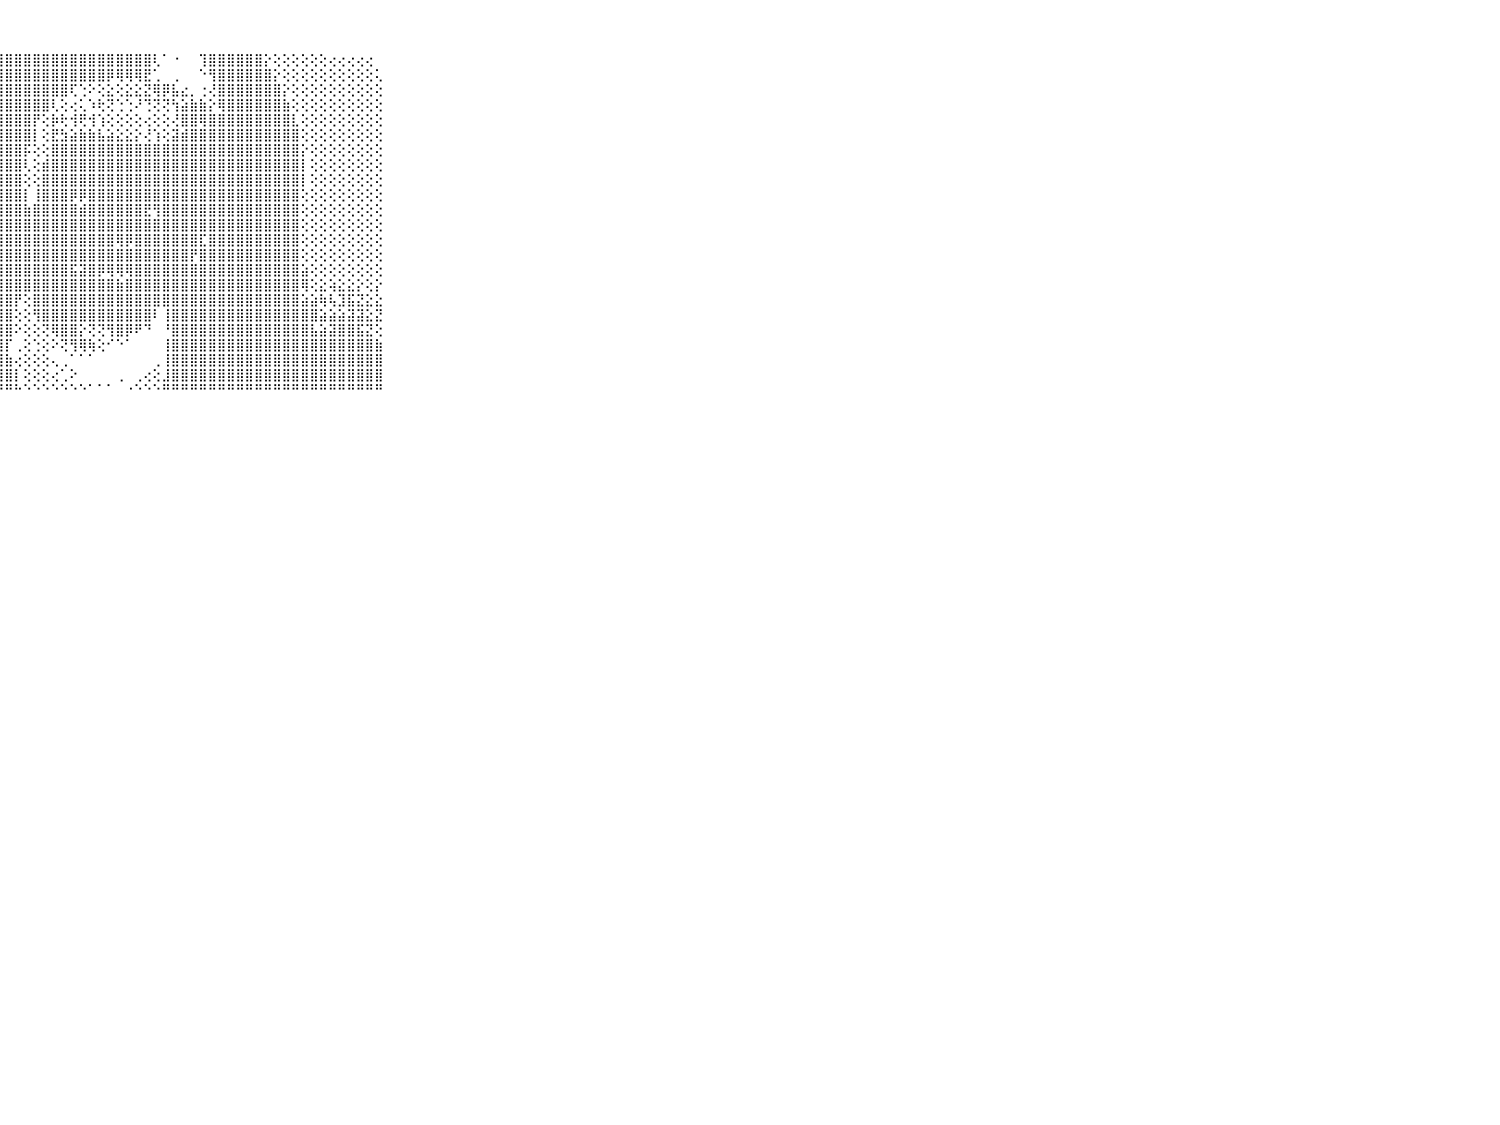

⠀⠀⠀⠀⠀⠀⠀⠀⠀⠀⠀⣿⣿⣿⣿⣿⣿⣿⣿⣿⣿⣿⣿⣿⣿⣿⣿⣿⣿⣿⣿⣿⣿⣿⣿⣿⣿⣿⣿⣿⣿⣿⣿⣿⢇⠁⠐⠀⠀⢹⣿⣿⣿⣿⣿⣿⡕⢕⢕⢕⢕⢕⢕⢔⢔⢔⢔⢔⠀⠀⠀⠀⠀⠀⠀⠀⠀⠀⠀⠀⠀
⠀⠀⠀⠀⠀⠀⠀⠀⠀⠀⠀⣿⣿⣿⣿⣿⣿⣿⣿⣿⣿⣿⣿⣿⣿⣿⣿⣿⣿⣿⣿⣿⣿⣿⣿⣿⣿⣿⣿⡿⢿⢿⢿⣟⢁⠀⢀⠀⠀⠑⢻⣿⣿⣿⣿⣿⣿⡕⢕⢕⢕⢕⢕⢕⢕⢕⢕⢕⢅⠀⠀⠀⠀⠀⠀⠀⠀⠀⠀⠀⠀
⠀⠀⠀⠀⠀⠀⠀⠀⠀⠀⠀⣿⣿⣿⣿⣿⣿⣿⣿⣿⣿⣿⣿⣿⣿⣿⣿⣿⣿⣿⣿⣿⣿⣿⣿⢏⢑⠕⢕⣕⢕⣕⣕⣝⢿⡿⣧⣔⡀⢐⢜⣿⣿⣿⣿⣿⣿⣿⡕⢕⢕⢕⢕⢕⢕⢕⢕⢕⢕⠀⠀⠀⠀⠀⠀⠀⠀⠀⠀⠀⠀
⠀⠀⠀⠀⠀⠀⠀⠀⠀⠀⠀⣿⣿⣿⣿⣿⣿⣿⣿⣿⣿⣿⣿⣿⣿⣿⣿⣿⣿⣿⣿⣿⣿⢇⢕⢔⢅⠱⢗⢝⢑⢑⠜⢙⢝⢝⢳⣵⣷⣷⡕⢿⣿⣿⣿⣿⣿⣿⣷⢕⢕⢕⢕⢕⢕⢕⢕⢕⢕⠀⠀⠀⠀⠀⠀⠀⠀⠀⠀⠀⠀
⠀⠀⠀⠀⠀⠀⠀⠀⠀⠀⠀⣿⣿⣿⣿⣿⣿⣿⣿⣿⣿⣿⣿⣿⣿⣿⣿⣿⣿⣿⣿⡟⢕⡷⢗⢺⢟⢺⢱⢕⢕⢕⢕⢔⢕⢕⢜⣿⣿⢿⣿⣿⣿⣿⣿⣿⣿⣿⣿⣇⢕⢕⢕⢕⢕⢕⢕⢕⢕⠀⠀⠀⠀⠀⠀⠀⠀⠀⠀⠀⠀
⠀⠀⠀⠀⠀⠀⠀⠀⠀⠀⠀⣿⣿⣿⣿⣿⣿⣿⣿⣿⣿⣿⣿⣿⣿⣿⣿⣿⣿⣿⣿⡇⢕⣟⣳⣵⣷⣷⣧⣵⣕⣕⡕⢜⢱⢕⣽⣾⣿⣿⣿⣿⣿⣿⣿⣿⣿⣿⣿⣿⢕⢕⢕⢕⢕⢕⢕⢕⢕⠀⠀⠀⠀⠀⠀⠀⠀⠀⠀⠀⠀
⠀⠀⠀⠀⠀⠀⠀⠀⠀⠀⠀⣿⣿⣿⣿⣿⣿⣿⣿⣿⣿⣿⣿⣿⣿⣿⣿⣿⣿⣿⡯⢕⢕⣿⣿⣿⣿⣿⣿⣿⣿⣿⣿⣿⣿⣿⣿⣿⣿⣿⣿⣿⣿⣿⣿⣿⣿⣿⣿⣿⡕⢕⢕⢕⢕⢕⢕⢕⢕⠀⠀⠀⠀⠀⠀⠀⠀⠀⠀⠀⠀
⠀⠀⠀⠀⠀⠀⠀⠀⠀⠀⠀⣿⣿⣿⣿⣿⣿⣿⣿⣿⣿⣿⣿⣿⣿⣿⣿⣿⣿⣿⢇⢕⣾⣿⣿⣿⣿⣿⣿⣿⣿⣿⣿⣿⣿⣿⣿⣿⣿⣿⣿⣿⣿⣿⣿⣿⣿⣿⣿⣿⡇⢕⢕⢕⢕⢕⢕⢕⢕⠀⠀⠀⠀⠀⠀⠀⠀⠀⠀⠀⠀
⠀⠀⠀⠀⠀⠀⠀⠀⠀⠀⠀⣿⣿⣿⣿⣿⣿⣿⣿⣿⣿⣿⣿⣿⣿⣿⣿⣿⣿⣿⢕⢕⣿⣿⣿⣿⣿⣿⣿⣿⣿⣿⣿⣿⣿⣿⣿⣿⣿⣿⣿⣿⣿⣿⣿⣿⣿⣿⣿⣿⡇⢕⢕⢕⢕⢕⢕⢕⢕⠀⠀⠀⠀⠀⠀⠀⠀⠀⠀⠀⠀
⠀⠀⠀⠀⠀⠀⠀⠀⠀⠀⠀⣿⣿⣿⣿⣿⣿⣿⣿⣿⣿⣿⣿⣿⣿⣿⣿⣿⣿⣿⡇⢸⣿⣿⣿⡿⡿⣿⣿⣿⣿⣿⣿⣿⣿⣿⣿⣿⣿⣿⣿⣿⣿⣿⣿⣿⣿⣿⣿⣿⢕⢕⢕⢕⢕⢕⢕⢕⢕⠀⠀⠀⠀⠀⠀⠀⠀⠀⠀⠀⠀
⠀⠀⠀⠀⠀⠀⠀⠀⠀⠀⠀⣿⣿⣿⣿⣿⣿⣿⣿⣿⣿⣿⣿⣿⣿⣿⣿⣿⣿⣿⣷⣿⣿⣿⣿⣿⣾⣿⣿⣿⣿⣿⣿⣟⢻⣿⣿⣿⣿⣿⣿⣿⣿⣿⣿⣿⣿⣿⣿⣿⢕⢕⢕⢕⢕⢕⢕⢕⢕⠀⠀⠀⠀⠀⠀⠀⠀⠀⠀⠀⠀
⠀⠀⠀⠀⠀⠀⠀⠀⠀⠀⠀⣿⣿⣿⣿⣿⣿⣿⣿⣿⣿⣿⣿⣿⣿⣿⣿⣿⣿⣿⣿⣿⣿⣿⣿⣿⣿⣿⣿⣿⣿⣿⣿⣿⣿⣿⣿⣿⣿⣿⣿⣿⣿⣿⣿⣿⣿⣿⣿⣿⢕⢕⢕⢕⢕⢕⢕⢕⢕⠀⠀⠀⠀⠀⠀⠀⠀⠀⠀⠀⠀
⠀⠀⠀⠀⠀⠀⠀⠀⠀⠀⠀⣿⣿⣿⣿⣿⣿⣿⣿⣿⣿⣿⣿⣿⣿⣿⣿⣿⣿⣿⣿⣿⣿⣿⣿⣿⣿⣿⣿⣿⢿⡿⣿⣿⣿⣿⣿⣿⣿⣏⣿⣿⣿⣿⣿⣿⣿⣿⣿⣿⢕⢕⢕⢕⢕⢕⢕⢕⢕⠀⠀⠀⠀⠀⠀⠀⠀⠀⠀⠀⠀
⠀⠀⠀⠀⠀⠀⠀⠀⠀⠀⠀⣿⣿⣿⣿⣿⣿⣿⣿⣿⣿⣿⣿⣿⣿⣿⣿⣿⣿⣿⣿⣿⣿⣿⣿⣿⣿⣿⣿⣿⣿⣿⣿⣿⣿⣿⣿⣿⡟⣿⣿⣿⣿⣿⣿⣿⣿⣿⣿⣿⢕⢕⢕⢕⢕⢕⢕⢕⢕⠀⠀⠀⠀⠀⠀⠀⠀⠀⠀⠀⠀
⠀⠀⠀⠀⠀⠀⠀⠀⠀⠀⠀⣿⣿⣿⣿⣿⣿⣿⣿⣿⣿⣿⣿⣿⣿⣿⣿⣿⣿⣿⣿⣿⣿⣿⣿⣯⣽⣿⡿⢿⢿⢿⣿⣿⣿⣿⣿⣿⣿⣿⣿⣿⣿⣿⣿⣿⣿⣿⣿⣿⣵⢕⢕⢕⢕⢕⢕⢕⢕⠀⠀⠀⠀⠀⠀⠀⠀⠀⠀⠀⠀
⠀⠀⠀⠀⠀⠀⠀⠀⠀⠀⠀⣿⣿⣿⣿⣿⣿⣿⣿⣿⣿⣿⣿⣿⣿⣿⣿⣿⣿⣿⣿⣿⣿⣿⣿⣿⣿⣿⣿⣿⣷⣿⣿⣿⣿⣿⣿⣿⣿⣿⣿⣿⣿⣿⣿⣿⣿⣿⣿⣿⢿⢕⣕⢵⣕⣕⡕⢕⡕⠀⠀⠀⠀⠀⠀⠀⠀⠀⠀⠀⠀
⠀⠀⠀⠀⠀⠀⠀⠀⠀⠀⠀⣿⣿⣿⣿⣿⣿⣿⣿⣿⣿⣿⣿⣿⣿⣿⣿⣿⣿⡟⢕⣿⣿⣿⣿⣿⣿⣿⣿⣿⣿⣿⣿⣿⣿⣿⣿⣿⣿⣿⣿⣿⣿⣿⣿⣿⣿⣿⣿⣿⣵⣵⢷⢧⣹⣯⣝⣕⣕⠀⠀⠀⠀⠀⠀⠀⠀⠀⠀⠀⠀
⠀⠀⠀⠀⠀⠀⠀⠀⠀⠀⠀⣿⣿⣿⣿⣿⣿⣿⣿⣿⣿⣿⣿⣿⣿⣿⣿⣿⣿⢕⢕⢻⣿⣿⣿⣿⣿⣿⣿⣿⣿⣿⣿⣿⠇⢸⣿⣿⣿⣿⣿⣿⣿⣿⣿⣿⣿⣿⣿⣿⣿⣿⣵⣵⣵⣽⣽⣕⣝⠀⠀⠀⠀⠀⠀⠀⠀⠀⠀⠀⠀
⠀⠀⠀⠀⠀⠀⠀⠀⠀⠀⠀⣿⣿⣿⣿⣿⣿⣿⣿⣿⣿⣿⣿⣿⣿⣿⣿⣿⣿⠕⢕⢕⢝⢿⣿⣿⡕⢝⢝⢻⣿⡿⠟⠙⠀⠘⣿⣿⣿⣿⣿⣿⣿⣿⣿⣿⣿⣿⣿⣿⣿⣧⣵⣽⣿⣿⣯⣝⢕⠀⠀⠀⠀⠀⠀⠀⠀⠀⠀⠀⠀
⠀⠀⠀⠀⠀⠀⠀⠀⠀⠀⠀⣿⣿⣿⣿⣿⣿⣿⣿⣿⣿⣿⣿⣿⣿⣿⣿⣿⡏⢀⢕⢑⢕⠕⢝⢻⢿⢷⢕⠊⠑⠁⠀⠀⠀⢸⣿⣿⣿⣿⣿⣿⣿⣿⣿⣿⣿⣿⣿⣿⣿⣿⣿⣿⣿⣿⣿⣿⣷⠀⠀⠀⠀⠀⠀⠀⠀⠀⠀⠀⠀
⠀⠀⠀⠀⠀⠀⠀⠀⠀⠀⠀⣿⣿⣿⣿⣿⣿⣿⣿⣿⣿⣿⣿⣿⣿⣿⣿⣿⣷⢔⢕⢕⢕⢄⢀⠁⠁⠁⠀⠀⠀⠀⠀⠀⢀⢸⣿⣿⣿⣿⣿⣿⣿⣿⣿⣿⣿⣿⣿⣿⣿⣿⣿⣿⣿⣿⣿⣿⣿⠀⠀⠀⠀⠀⠀⠀⠀⠀⠀⠀⠀
⠀⠀⠀⠀⠀⠀⠀⠀⠀⠀⠀⣿⣿⣿⣿⣿⣿⣿⣿⣿⣿⣿⣿⣿⣿⣿⣿⣿⣿⡇⢕⢕⢕⢔⢁⠕⠀⠀⠀⠀⢀⠀⢀⢔⢕⣸⣿⣿⣿⣿⣿⣿⣿⣿⣿⣿⣿⣿⣿⣿⣿⣿⣿⣿⣿⣿⣿⣿⣿⠀⠀⠀⠀⠀⠀⠀⠀⠀⠀⠀⠀
⠀⠀⠀⠀⠀⠀⠀⠀⠀⠀⠀⠛⠛⠛⠛⠛⠛⠛⠛⠛⠛⠛⠛⠛⠛⠛⠛⠛⠛⠓⠑⠑⠑⠑⠑⠑⠑⠁⠁⠁⠀⠐⠑⠑⠑⠛⠛⠛⠛⠛⠛⠛⠛⠛⠛⠛⠛⠛⠛⠛⠛⠛⠛⠛⠛⠛⠛⠛⠛⠀⠀⠀⠀⠀⠀⠀⠀⠀⠀⠀⠀